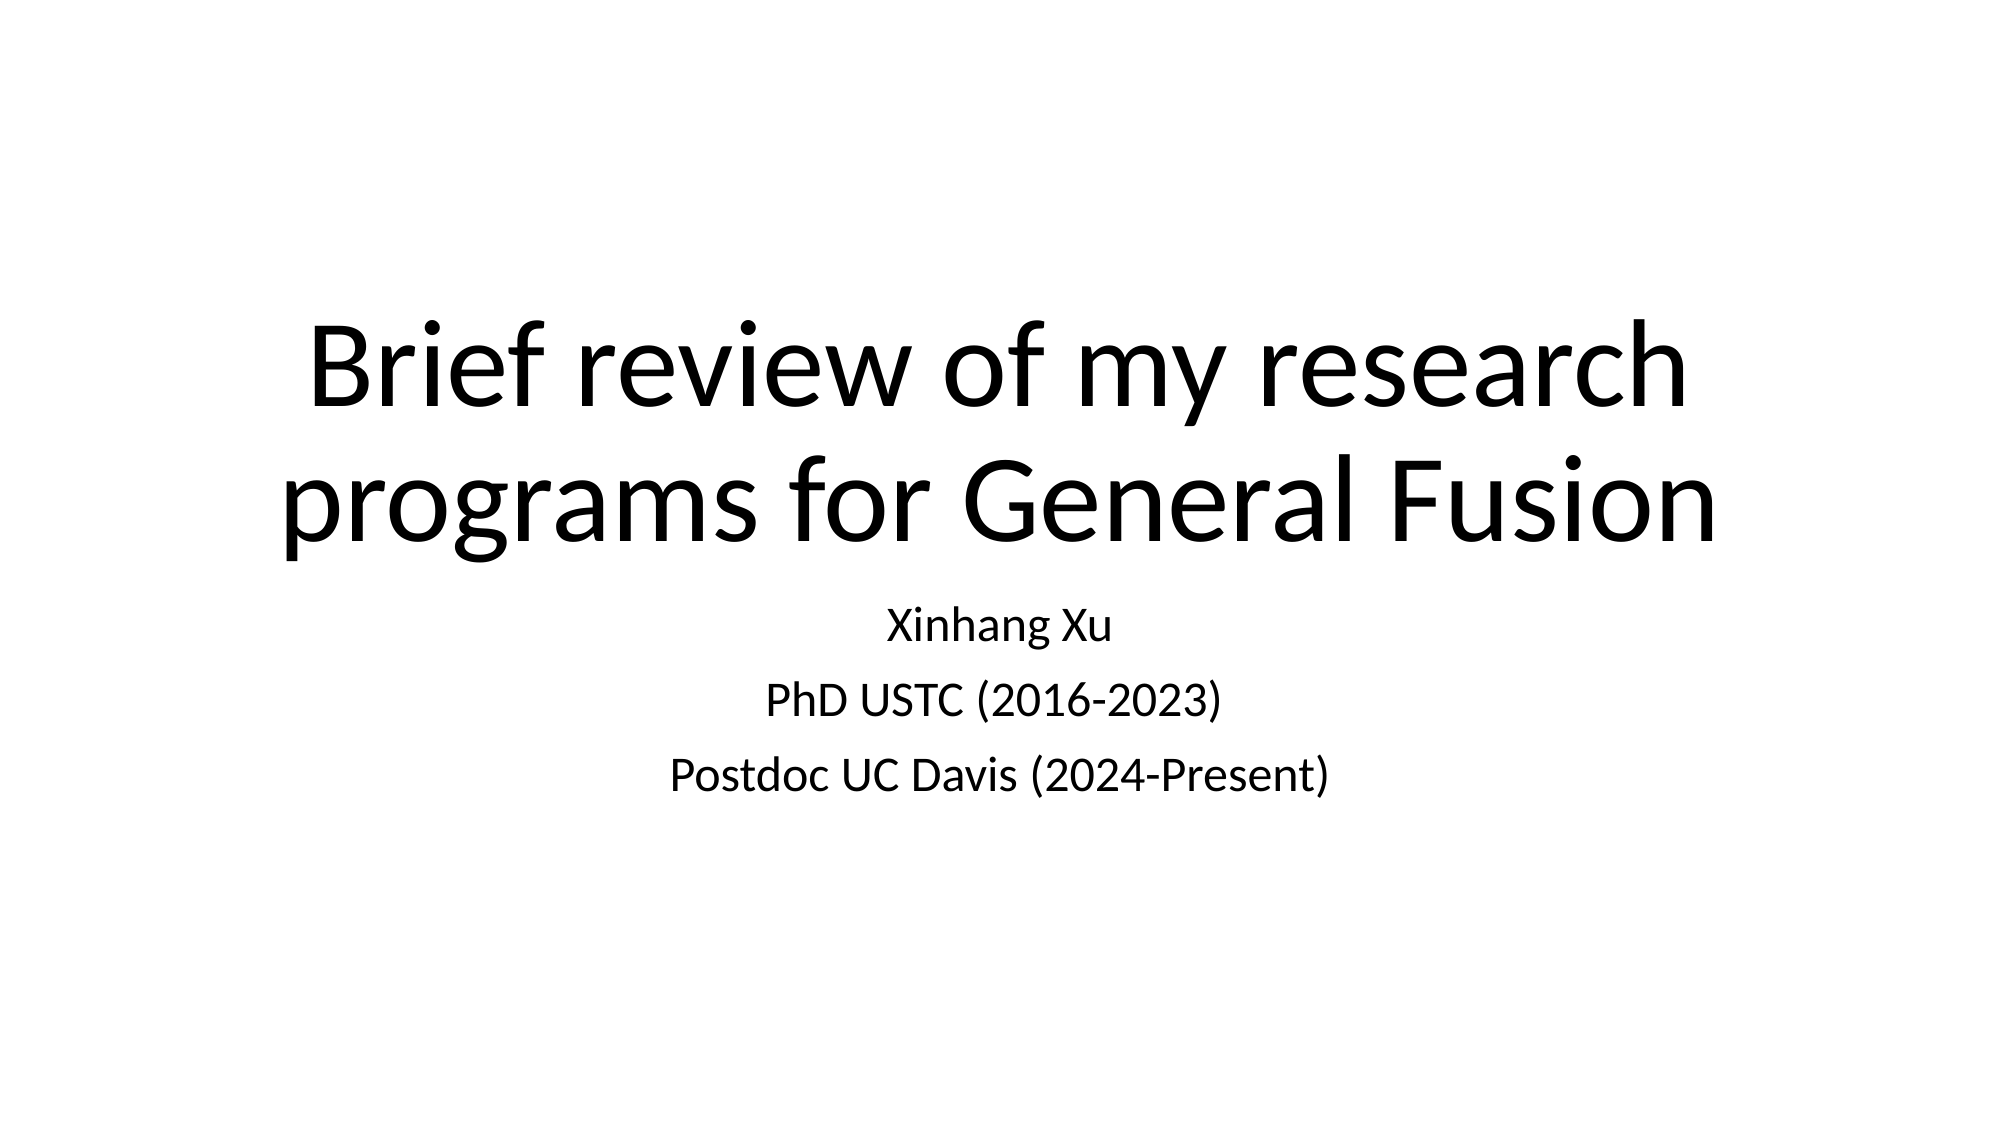

# Brief review of my research programs for General Fusion
Xinhang Xu
PhD USTC (2016-2023)
 Postdoc UC Davis (2024-Present)